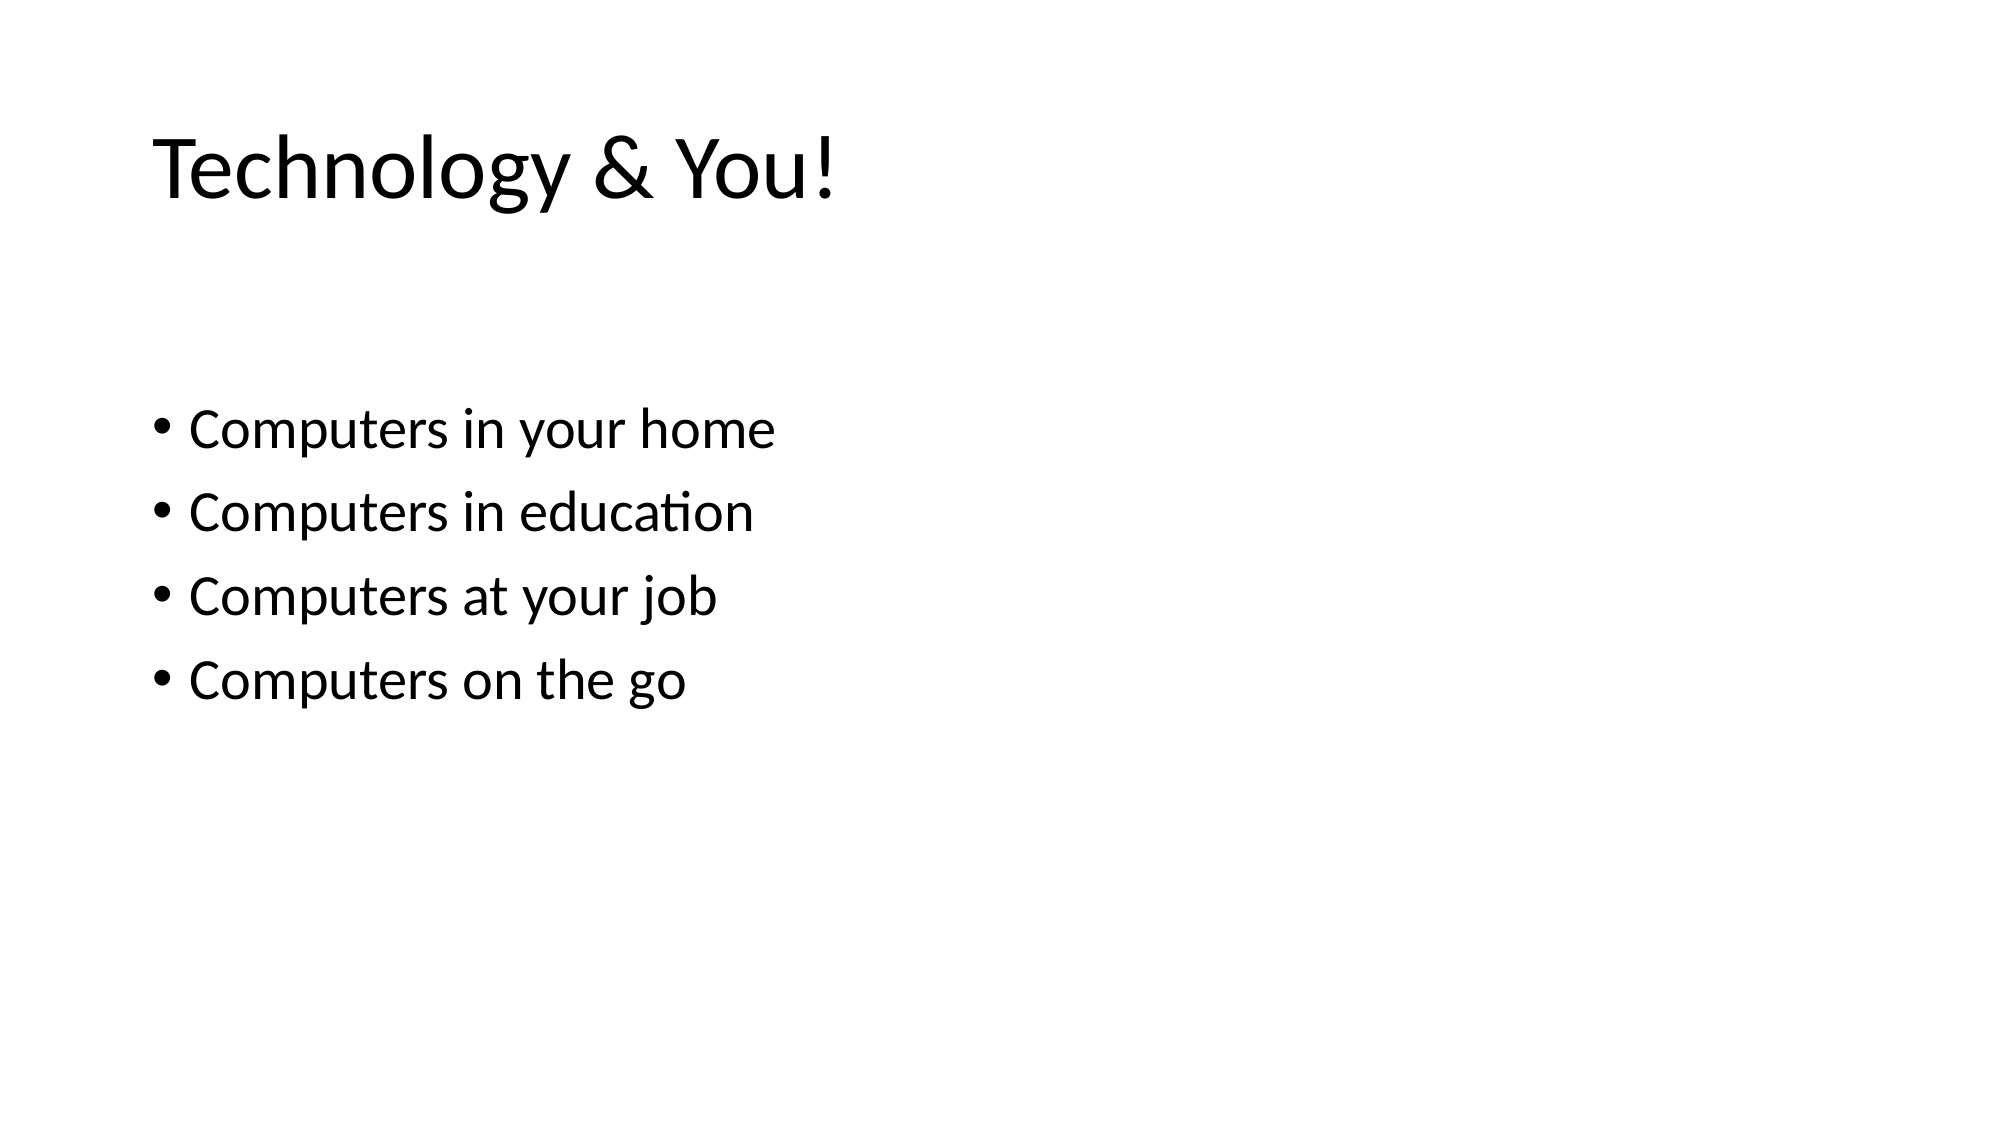

# Technology & You!

Computers in your home
Computers in education
Computers at your job
Computers on the go